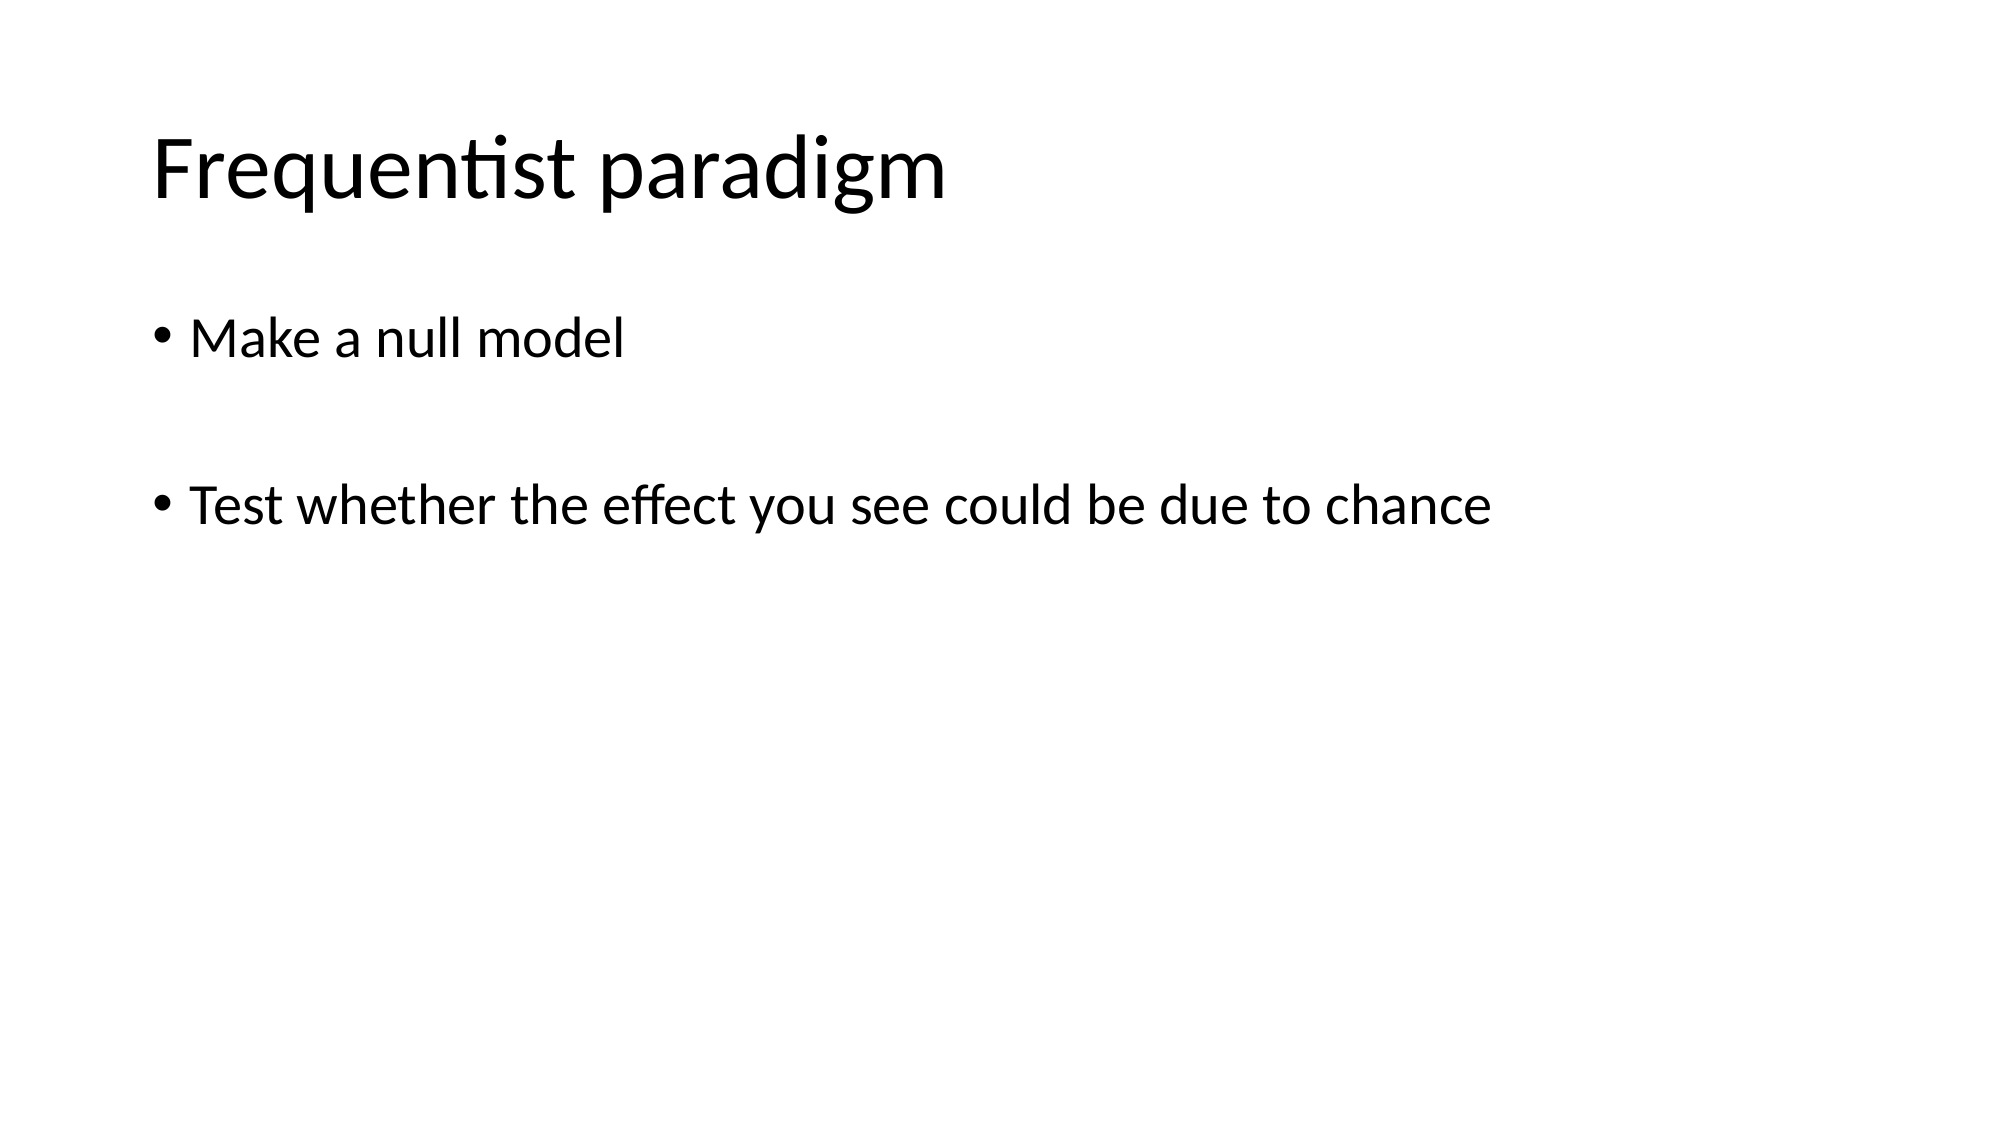

# Frequentist paradigm
Make a null model

Test whether the effect you see could be due to chance